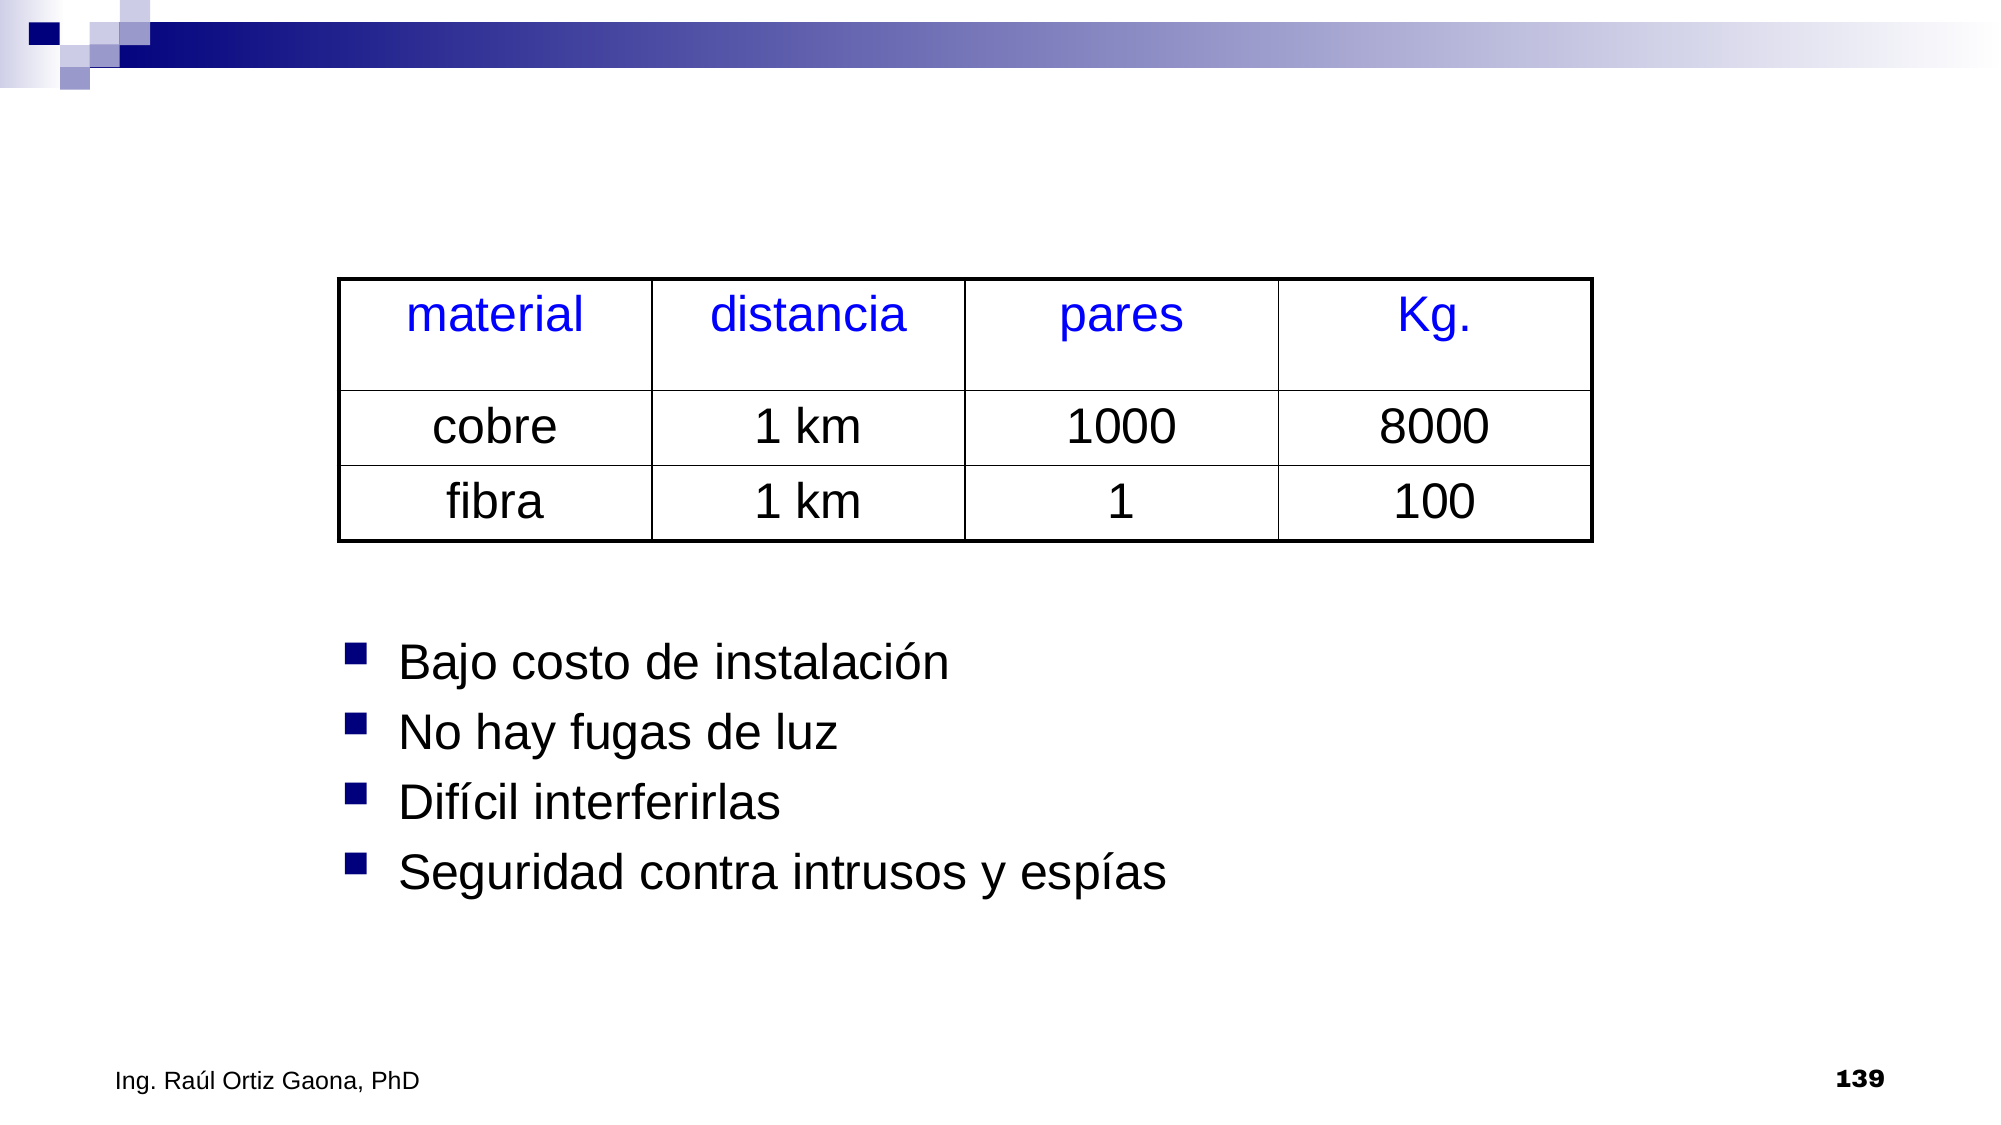

#
| material | distancia | pares | Kg. |
| --- | --- | --- | --- |
| cobre | 1 km | 1000 | 8000 |
| fibra | 1 km | 1 | 100 |
Bajo costo de instalación
No hay fugas de luz
Difícil interferirlas
Seguridad contra intrusos y espías
Ing. Raúl Ortiz Gaona, PhD
139